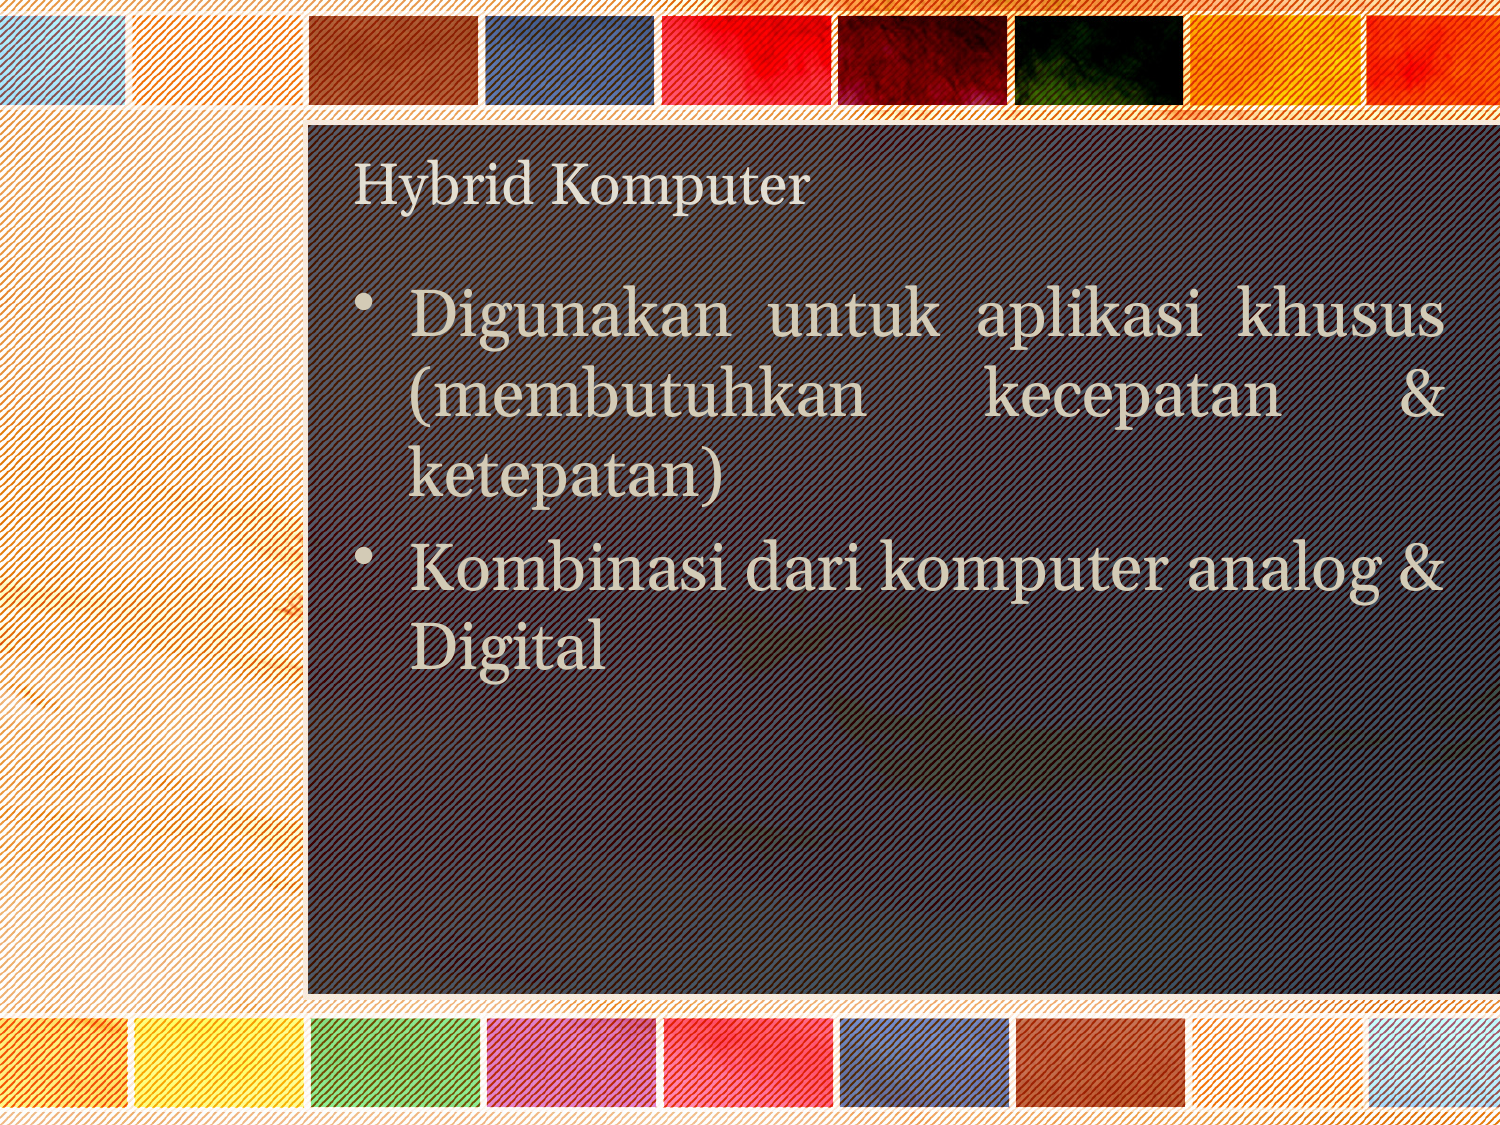

# Hybrid Komputer
Digunakan untuk aplikasi khusus (membutuhkan kecepatan & ketepatan)
Kombinasi dari komputer analog & Digital